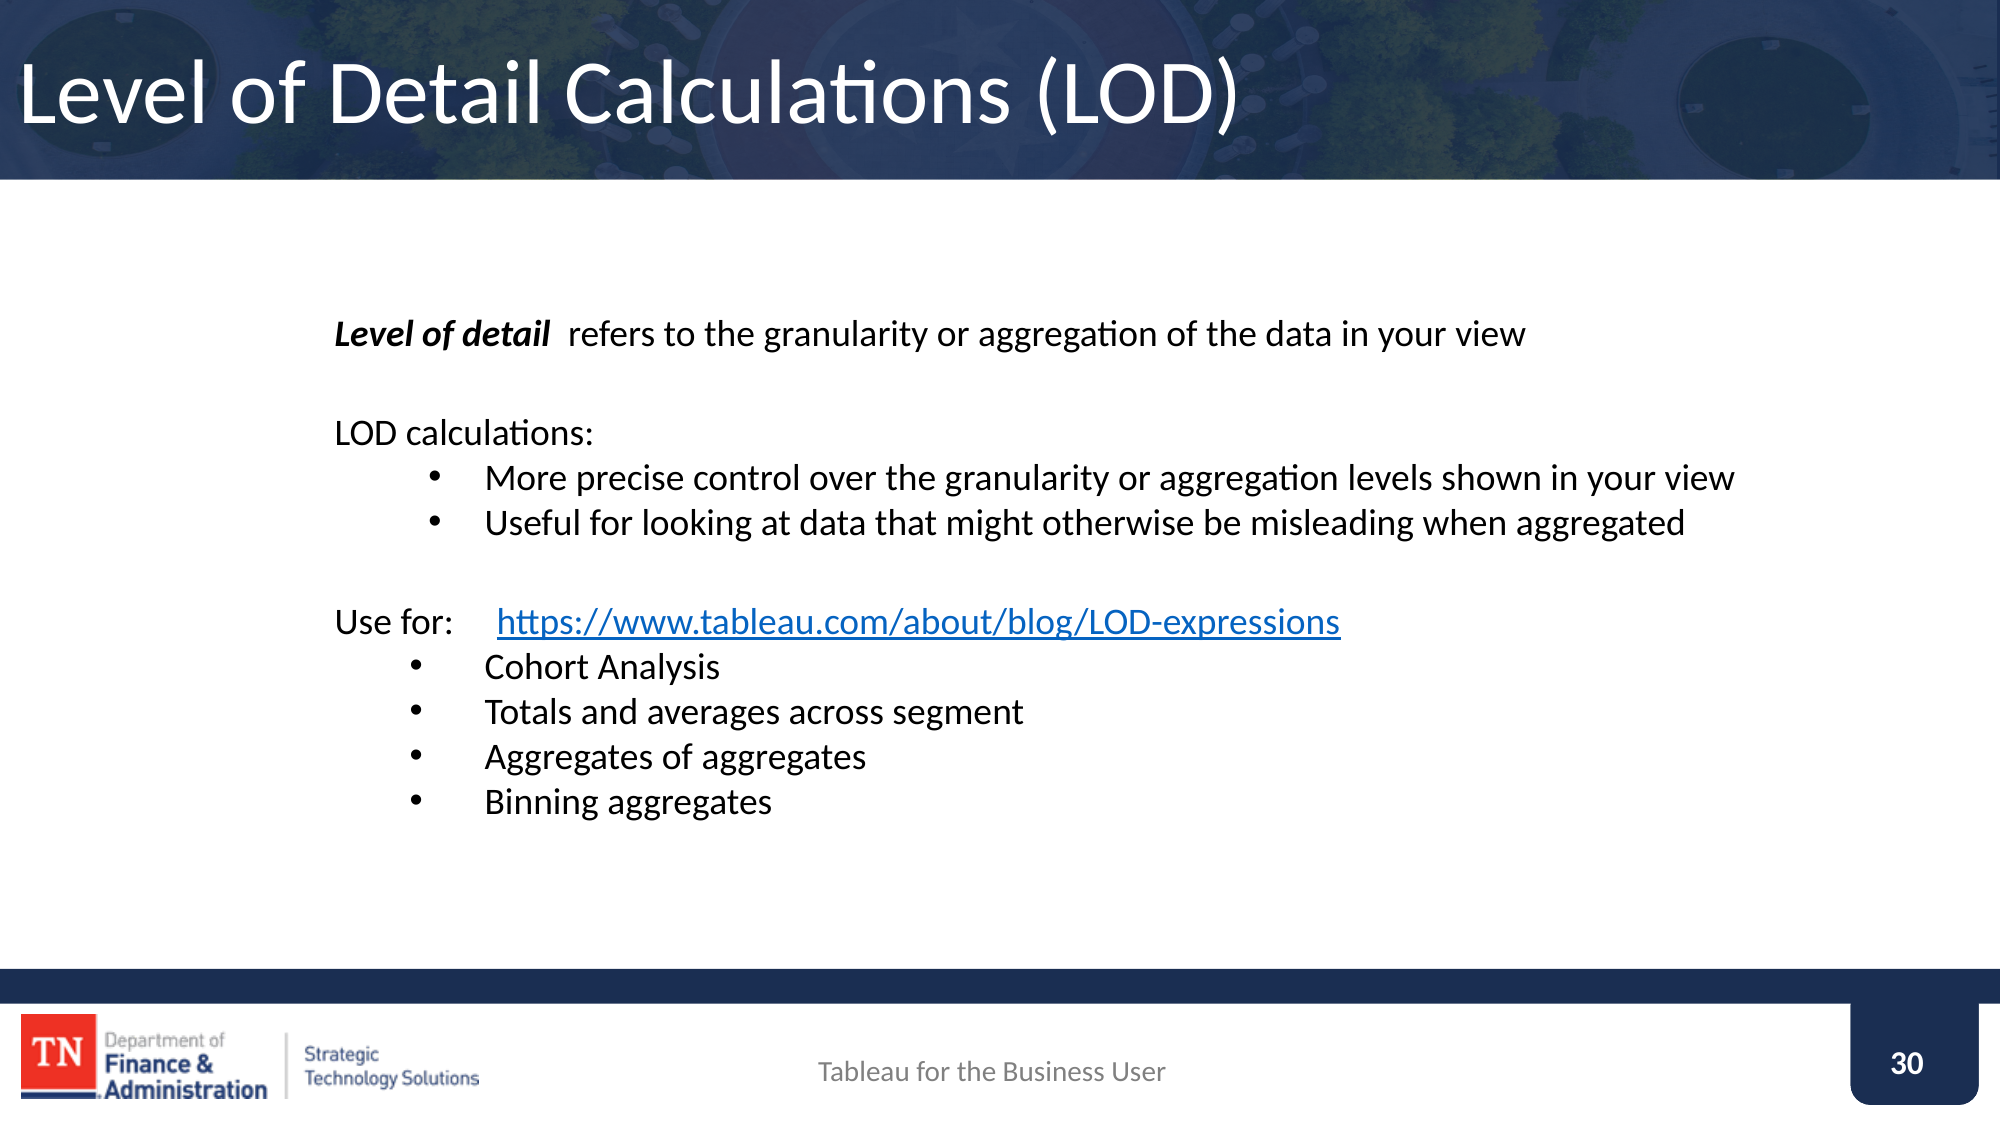

# Level of Detail Calculations (LOD)
Level of detail  refers to the granularity or aggregation of the data in your view
LOD calculations:
More precise control over the granularity or aggregation levels shown in your view
Useful for looking at data that might otherwise be misleading when aggregated
Use for:     https://www.tableau.com/about/blog/LOD-expressions
Cohort Analysis
Totals and averages across segment
Aggregates of aggregates
Binning aggregates